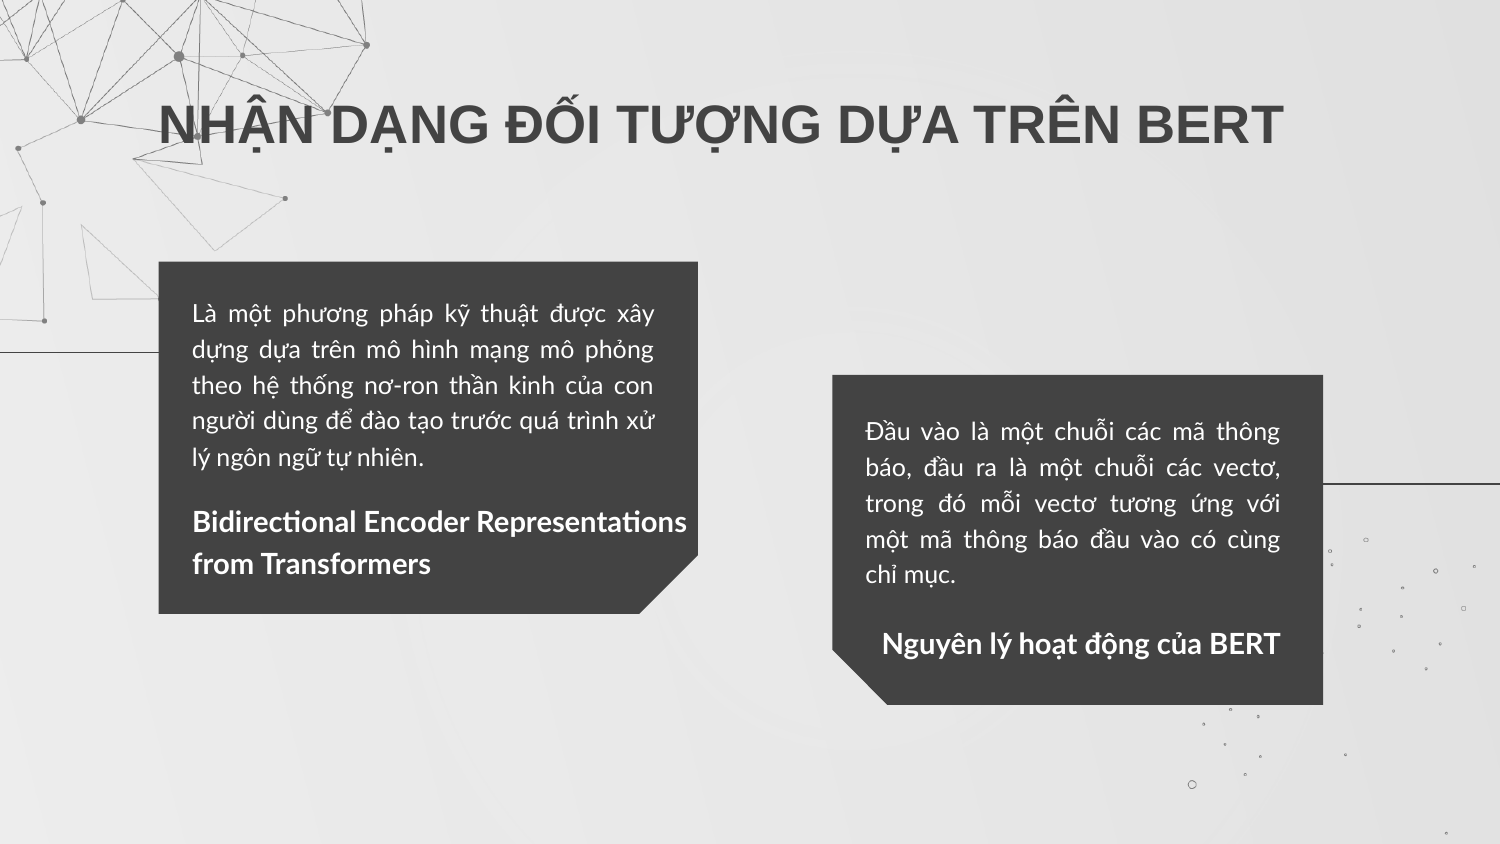

# NHẬN DẠNG ĐỐI TƯỢNG DỰA TRÊN BERT

Là một phương pháp kỹ thuật được xây dựng dựa trên mô hình mạng mô phỏng theo hệ thống nơ-ron thần kinh của con người dùng để đào tạo trước quá trình xử lý ngôn ngữ tự nhiên.

Đầu vào là một chuỗi các mã thông báo, đầu ra là một chuỗi các vectơ, trong đó mỗi vectơ tương ứng với một mã thông báo đầu vào có cùng chỉ mục.
Bidirectional Encoder Representations from Transformers
Nguyên lý hoạt động của BERT